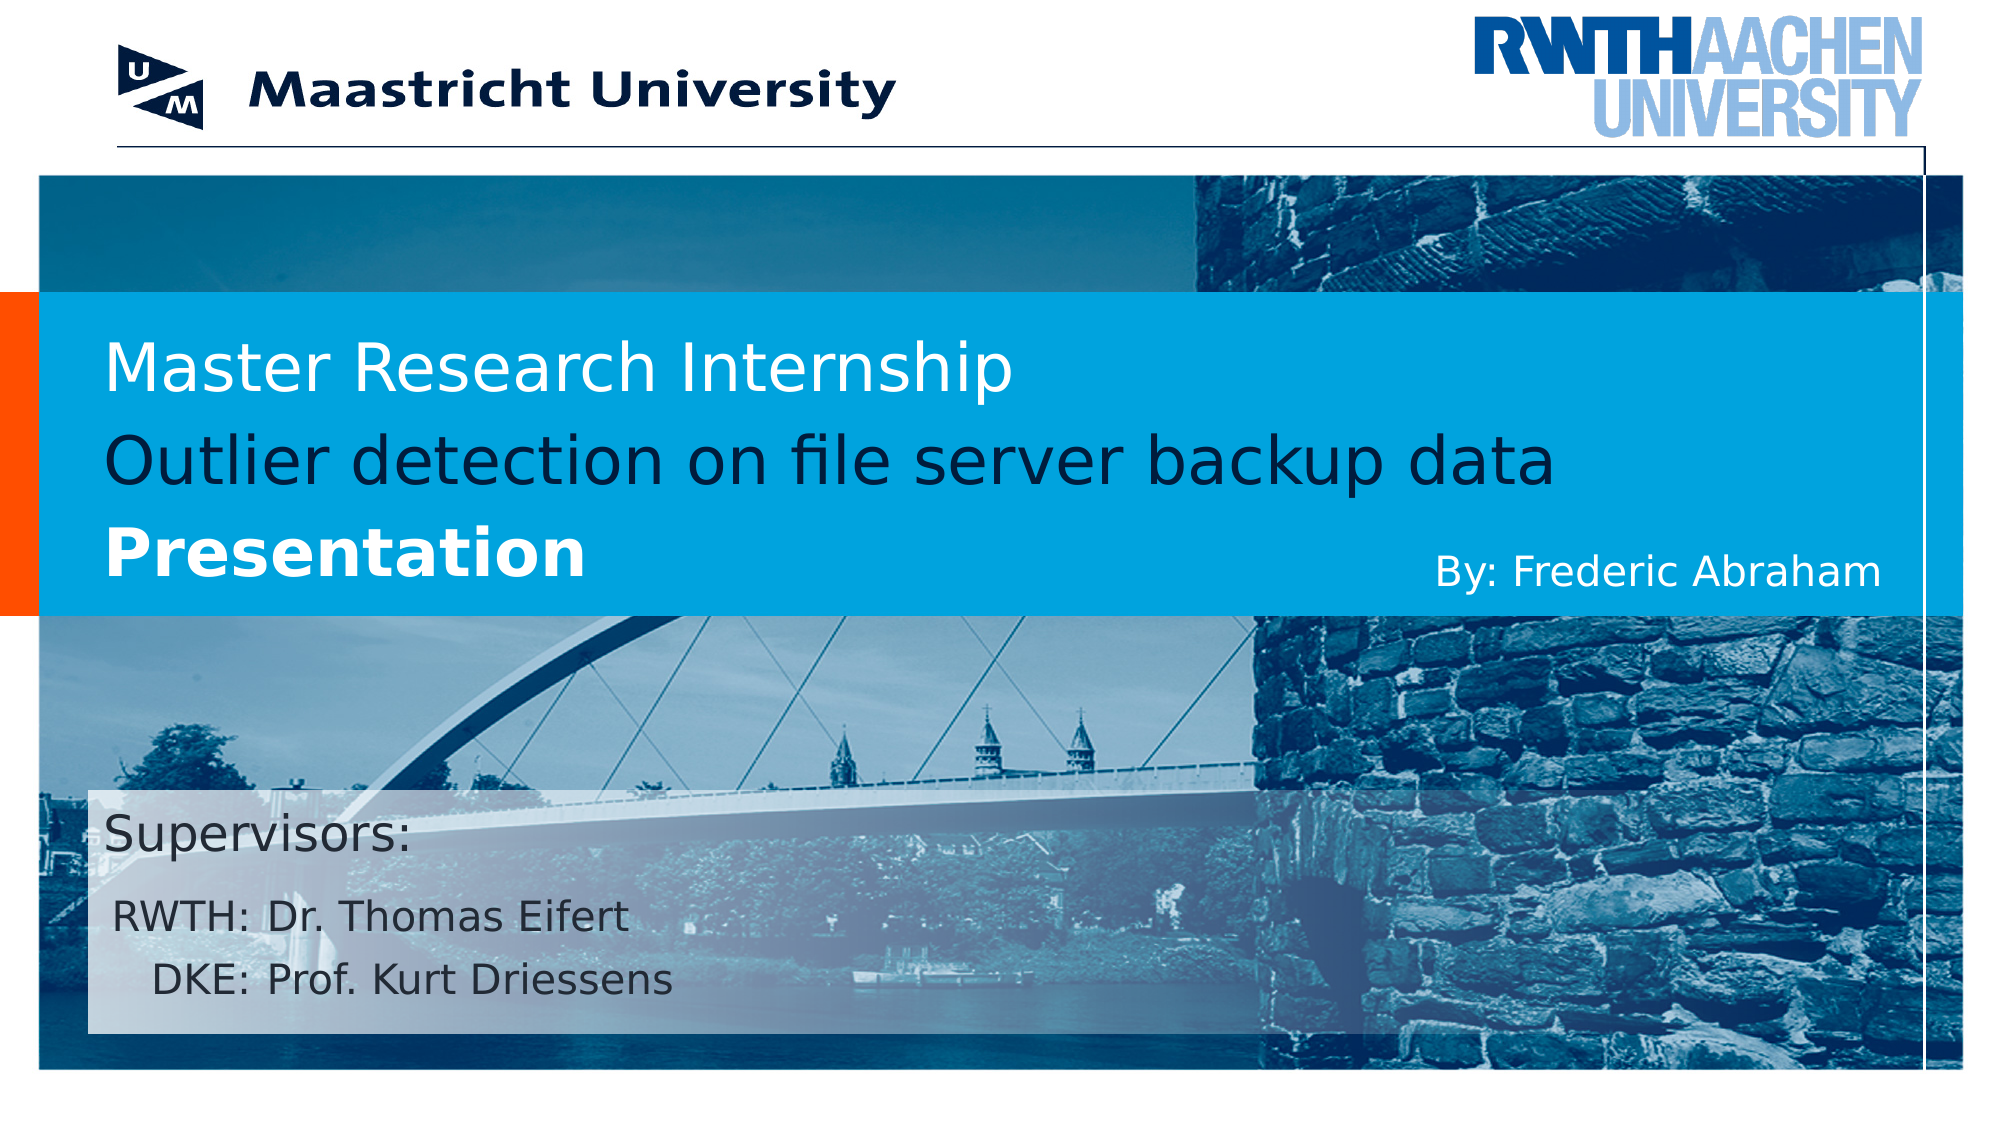

Master Research Internship
Outlier detection on file server backup data
Presentation
By: Frederic Abraham

Supervisors:
	RWTH:	 Dr. Thomas Eifert
	DKE:	 Prof. Kurt Driessens